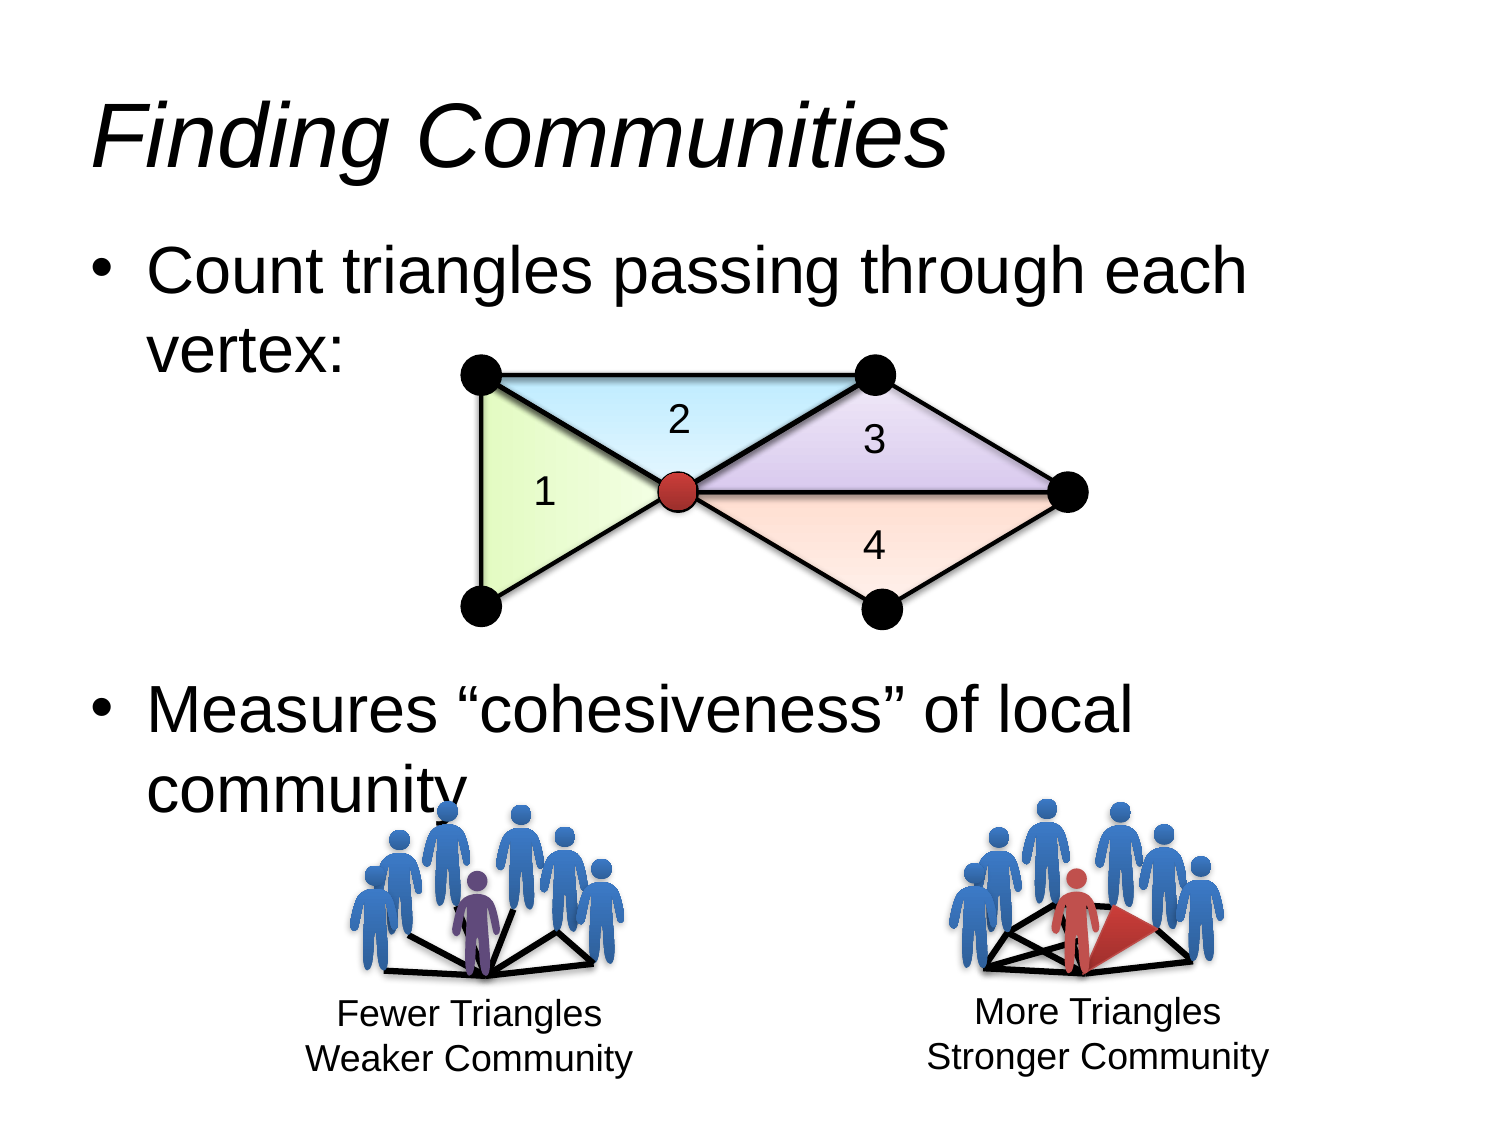

# Finding Communities
Count triangles passing through each vertex:

Measures “cohesiveness” of local community

1

3

2

4

More Triangles
Stronger Community

Fewer Triangles
Weaker Community